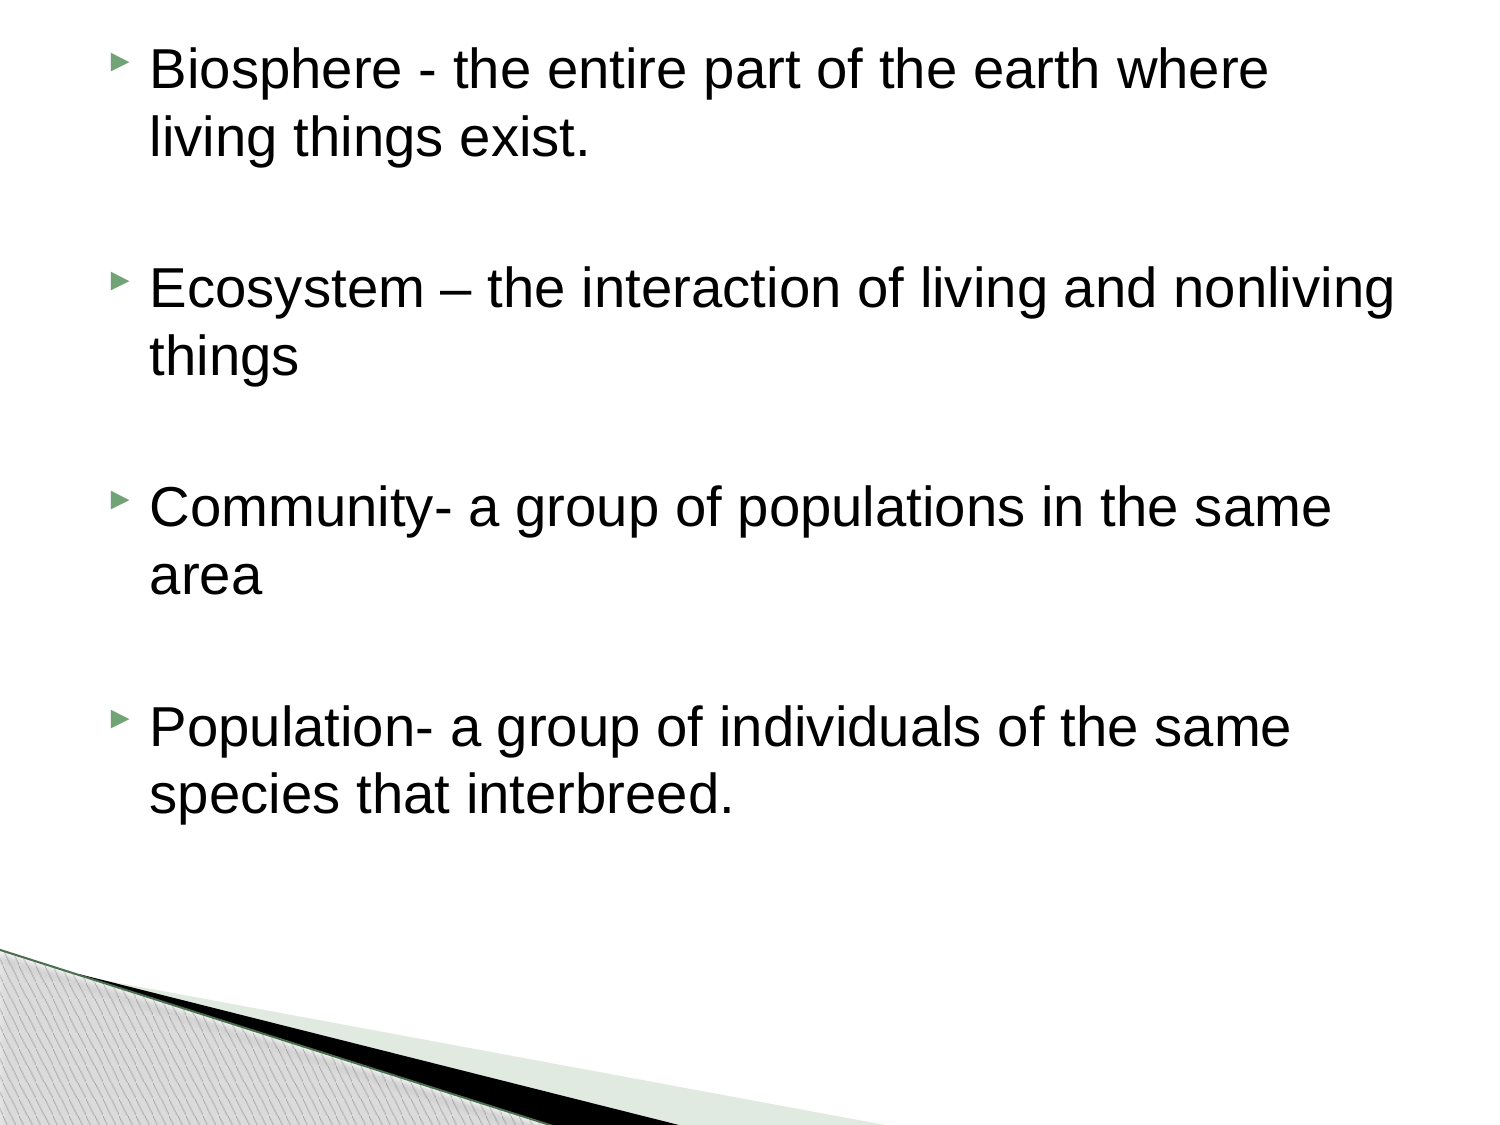

Biosphere - the entire part of the earth where living things exist.

Ecosystem – the interaction of living and nonliving things

Community- a group of populations in the same area

Population- a group of individuals of the same species that interbreed.